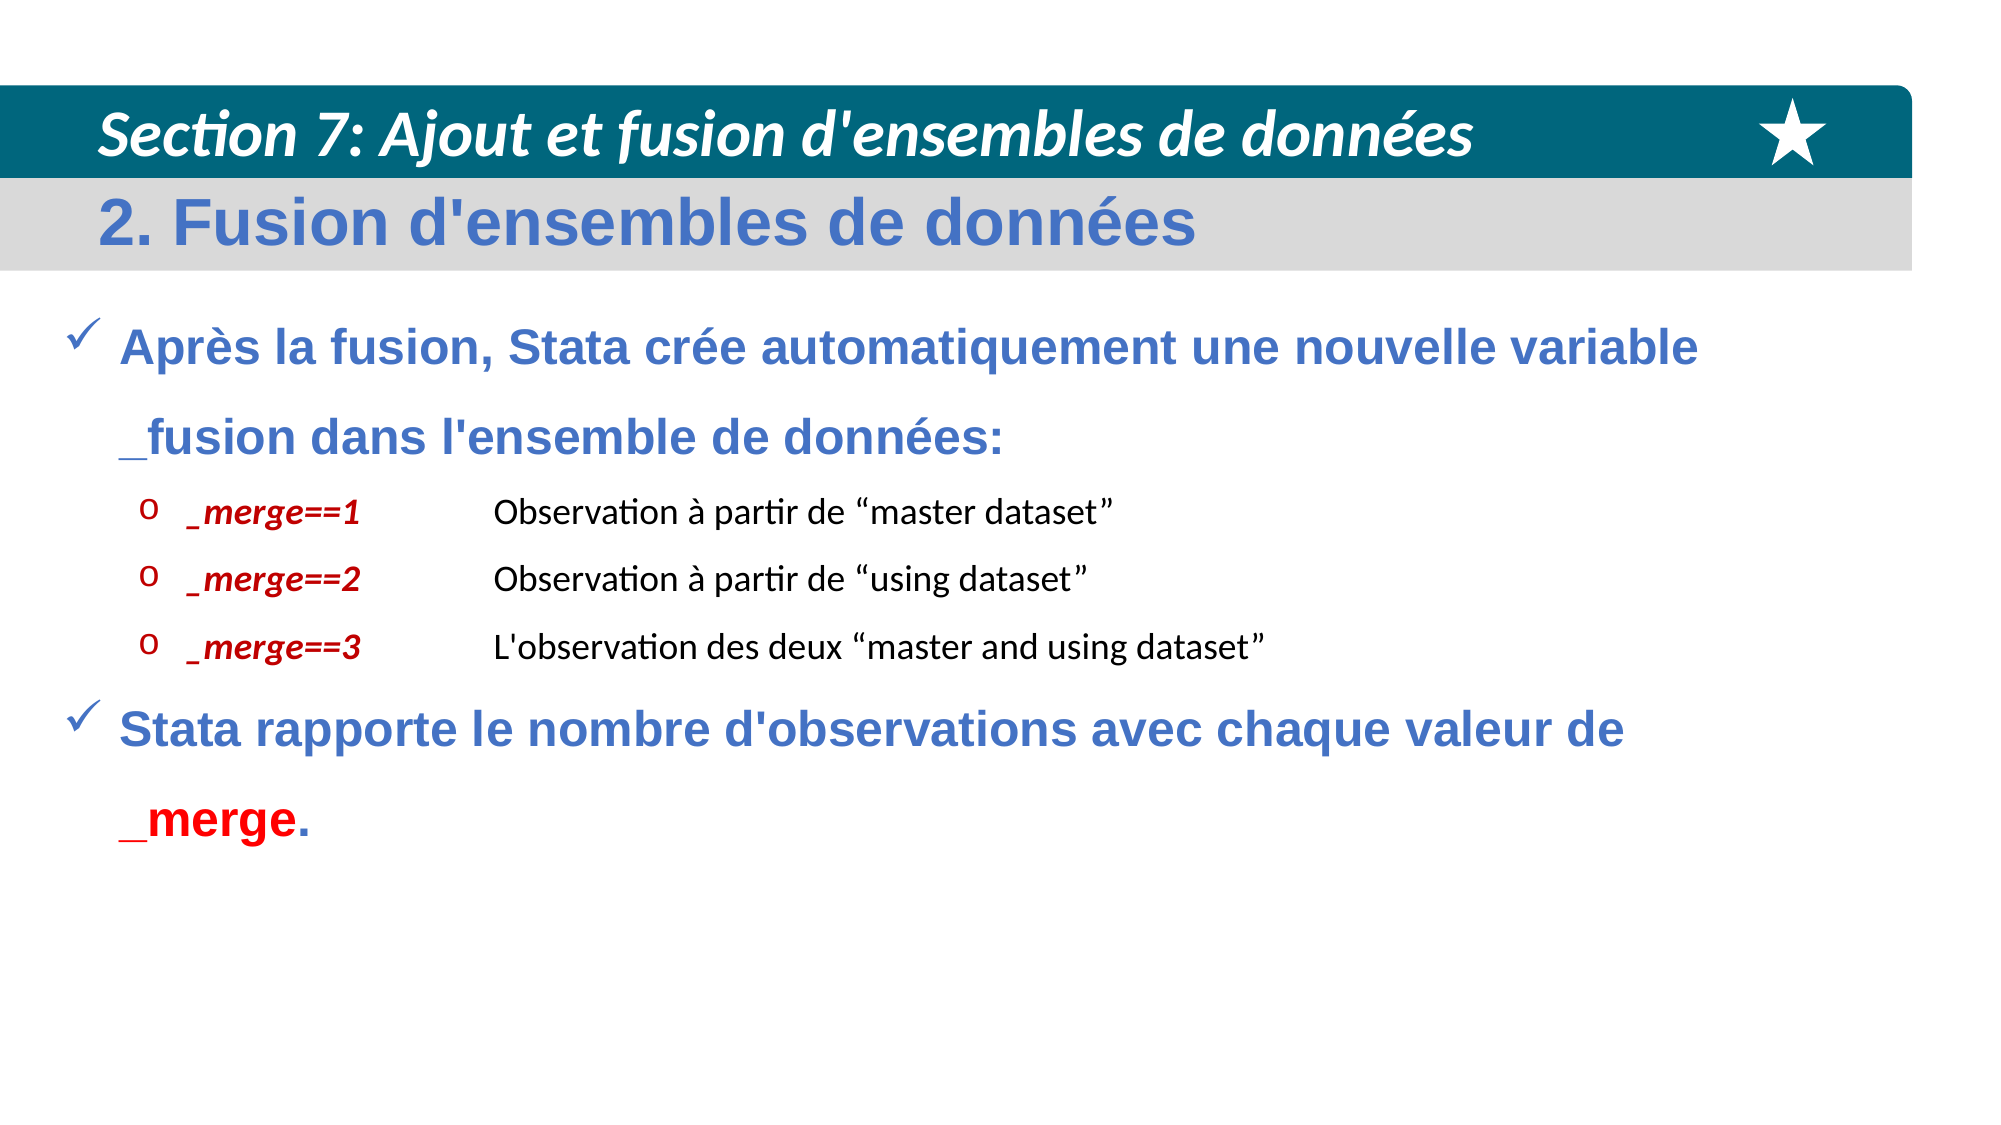

Section 7: Ajout et fusion d'ensembles de données

2. Fusion d'ensembles de données

Après la fusion, Stata crée automatiquement une nouvelle variable _fusion dans l'ensemble de données:
_merge==1	 Observation à partir de “master dataset”
_merge==2	 Observation à partir de “using dataset”
_merge==3	 L'observation des deux “master and using dataset”
Stata rapporte le nombre d'observations avec chaque valeur de _merge.